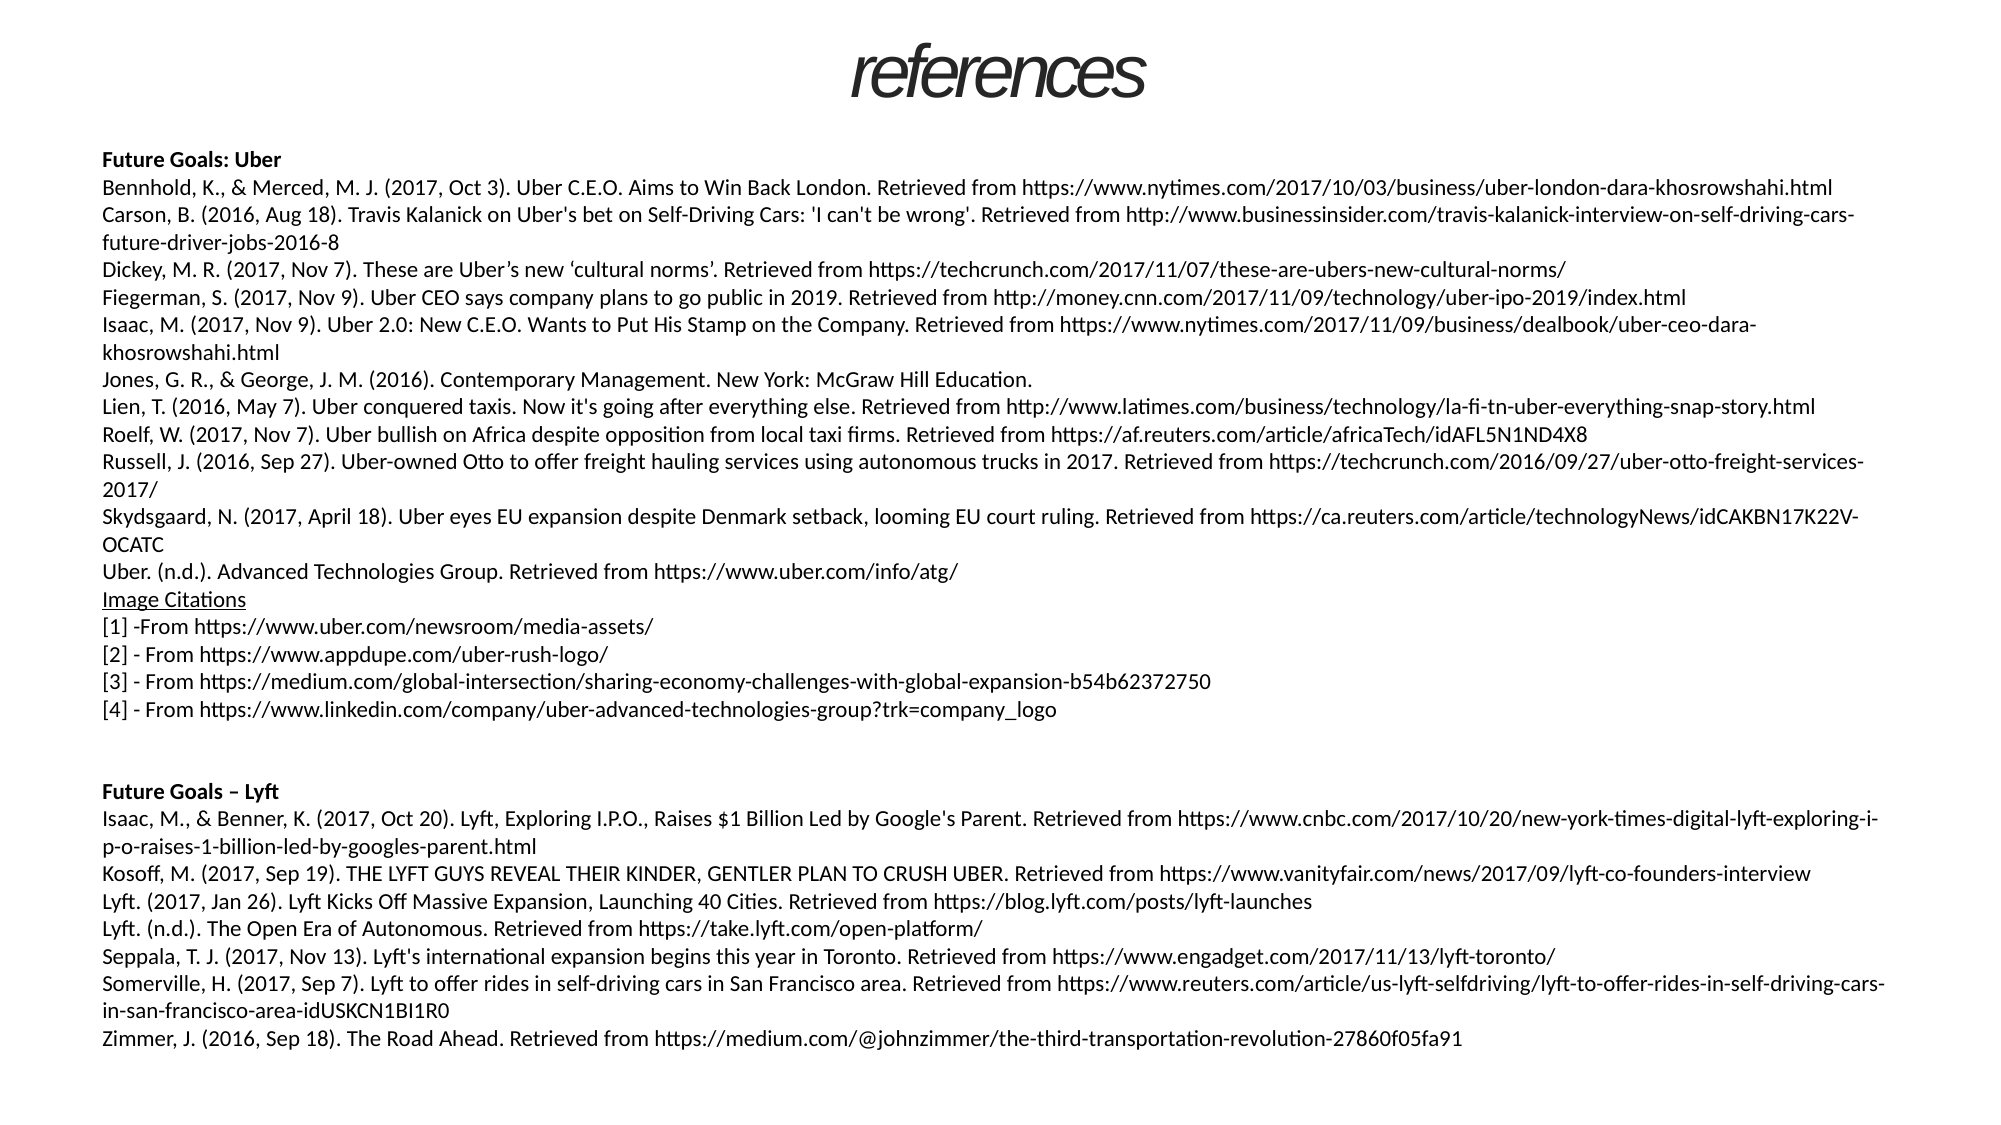

references
Future Goals: Uber
Bennhold, K., & Merced, M. J. (2017, Oct 3). Uber C.E.O. Aims to Win Back London. Retrieved from https://www.nytimes.com/2017/10/03/business/uber-london-dara-khosrowshahi.html
Carson, B. (2016, Aug 18). Travis Kalanick on Uber's bet on Self-Driving Cars: 'I can't be wrong'. Retrieved from http://www.businessinsider.com/travis-kalanick-interview-on-self-driving-cars-future-driver-jobs-2016-8
Dickey, M. R. (2017, Nov 7). These are Uber’s new ‘cultural norms’. Retrieved from https://techcrunch.com/2017/11/07/these-are-ubers-new-cultural-norms/
Fiegerman, S. (2017, Nov 9). Uber CEO says company plans to go public in 2019. Retrieved from http://money.cnn.com/2017/11/09/technology/uber-ipo-2019/index.html
Isaac, M. (2017, Nov 9). Uber 2.0: New C.E.O. Wants to Put His Stamp on the Company. Retrieved from https://www.nytimes.com/2017/11/09/business/dealbook/uber-ceo-dara-khosrowshahi.html
Jones, G. R., & George, J. M. (2016). Contemporary Management. New York: McGraw Hill Education.
Lien, T. (2016, May 7). Uber conquered taxis. Now it's going after everything else. Retrieved from http://www.latimes.com/business/technology/la-fi-tn-uber-everything-snap-story.html
Roelf, W. (2017, Nov 7). Uber bullish on Africa despite opposition from local taxi firms. Retrieved from https://af.reuters.com/article/africaTech/idAFL5N1ND4X8
Russell, J. (2016, Sep 27). Uber-owned Otto to offer freight hauling services using autonomous trucks in 2017. Retrieved from https://techcrunch.com/2016/09/27/uber-otto-freight-services-2017/
Skydsgaard, N. (2017, April 18). Uber eyes EU expansion despite Denmark setback, looming EU court ruling. Retrieved from https://ca.reuters.com/article/technologyNews/idCAKBN17K22V-OCATC
Uber. (n.d.). Advanced Technologies Group. Retrieved from https://www.uber.com/info/atg/
Image Citations
[1] -From https://www.uber.com/newsroom/media-assets/
[2] - From https://www.appdupe.com/uber-rush-logo/
[3] - From https://medium.com/global-intersection/sharing-economy-challenges-with-global-expansion-b54b62372750
[4] - From https://www.linkedin.com/company/uber-advanced-technologies-group?trk=company_logo

Future Goals – Lyft
Isaac, M., & Benner, K. (2017, Oct 20). Lyft, Exploring I.P.O., Raises $1 Billion Led by Google's Parent. Retrieved from https://www.cnbc.com/2017/10/20/new-york-times-digital-lyft-exploring-i-p-o-raises-1-billion-led-by-googles-parent.html
Kosoff, M. (2017, Sep 19). THE LYFT GUYS REVEAL THEIR KINDER, GENTLER PLAN TO CRUSH UBER. Retrieved from https://www.vanityfair.com/news/2017/09/lyft-co-founders-interview
Lyft. (2017, Jan 26). Lyft Kicks Off Massive Expansion, Launching 40 Cities. Retrieved from https://blog.lyft.com/posts/lyft-launches
Lyft. (n.d.). The Open Era of Autonomous. Retrieved from https://take.lyft.com/open-platform/
Seppala, T. J. (2017, Nov 13). Lyft's international expansion begins this year in Toronto. Retrieved from https://www.engadget.com/2017/11/13/lyft-toronto/
Somerville, H. (2017, Sep 7). Lyft to offer rides in self-driving cars in San Francisco area. Retrieved from https://www.reuters.com/article/us-lyft-selfdriving/lyft-to-offer-rides-in-self-driving-cars-in-san-francisco-area-idUSKCN1BI1R0
Zimmer, J. (2016, Sep 18). The Road Ahead. Retrieved from https://medium.com/@johnzimmer/the-third-transportation-revolution-27860f05fa91